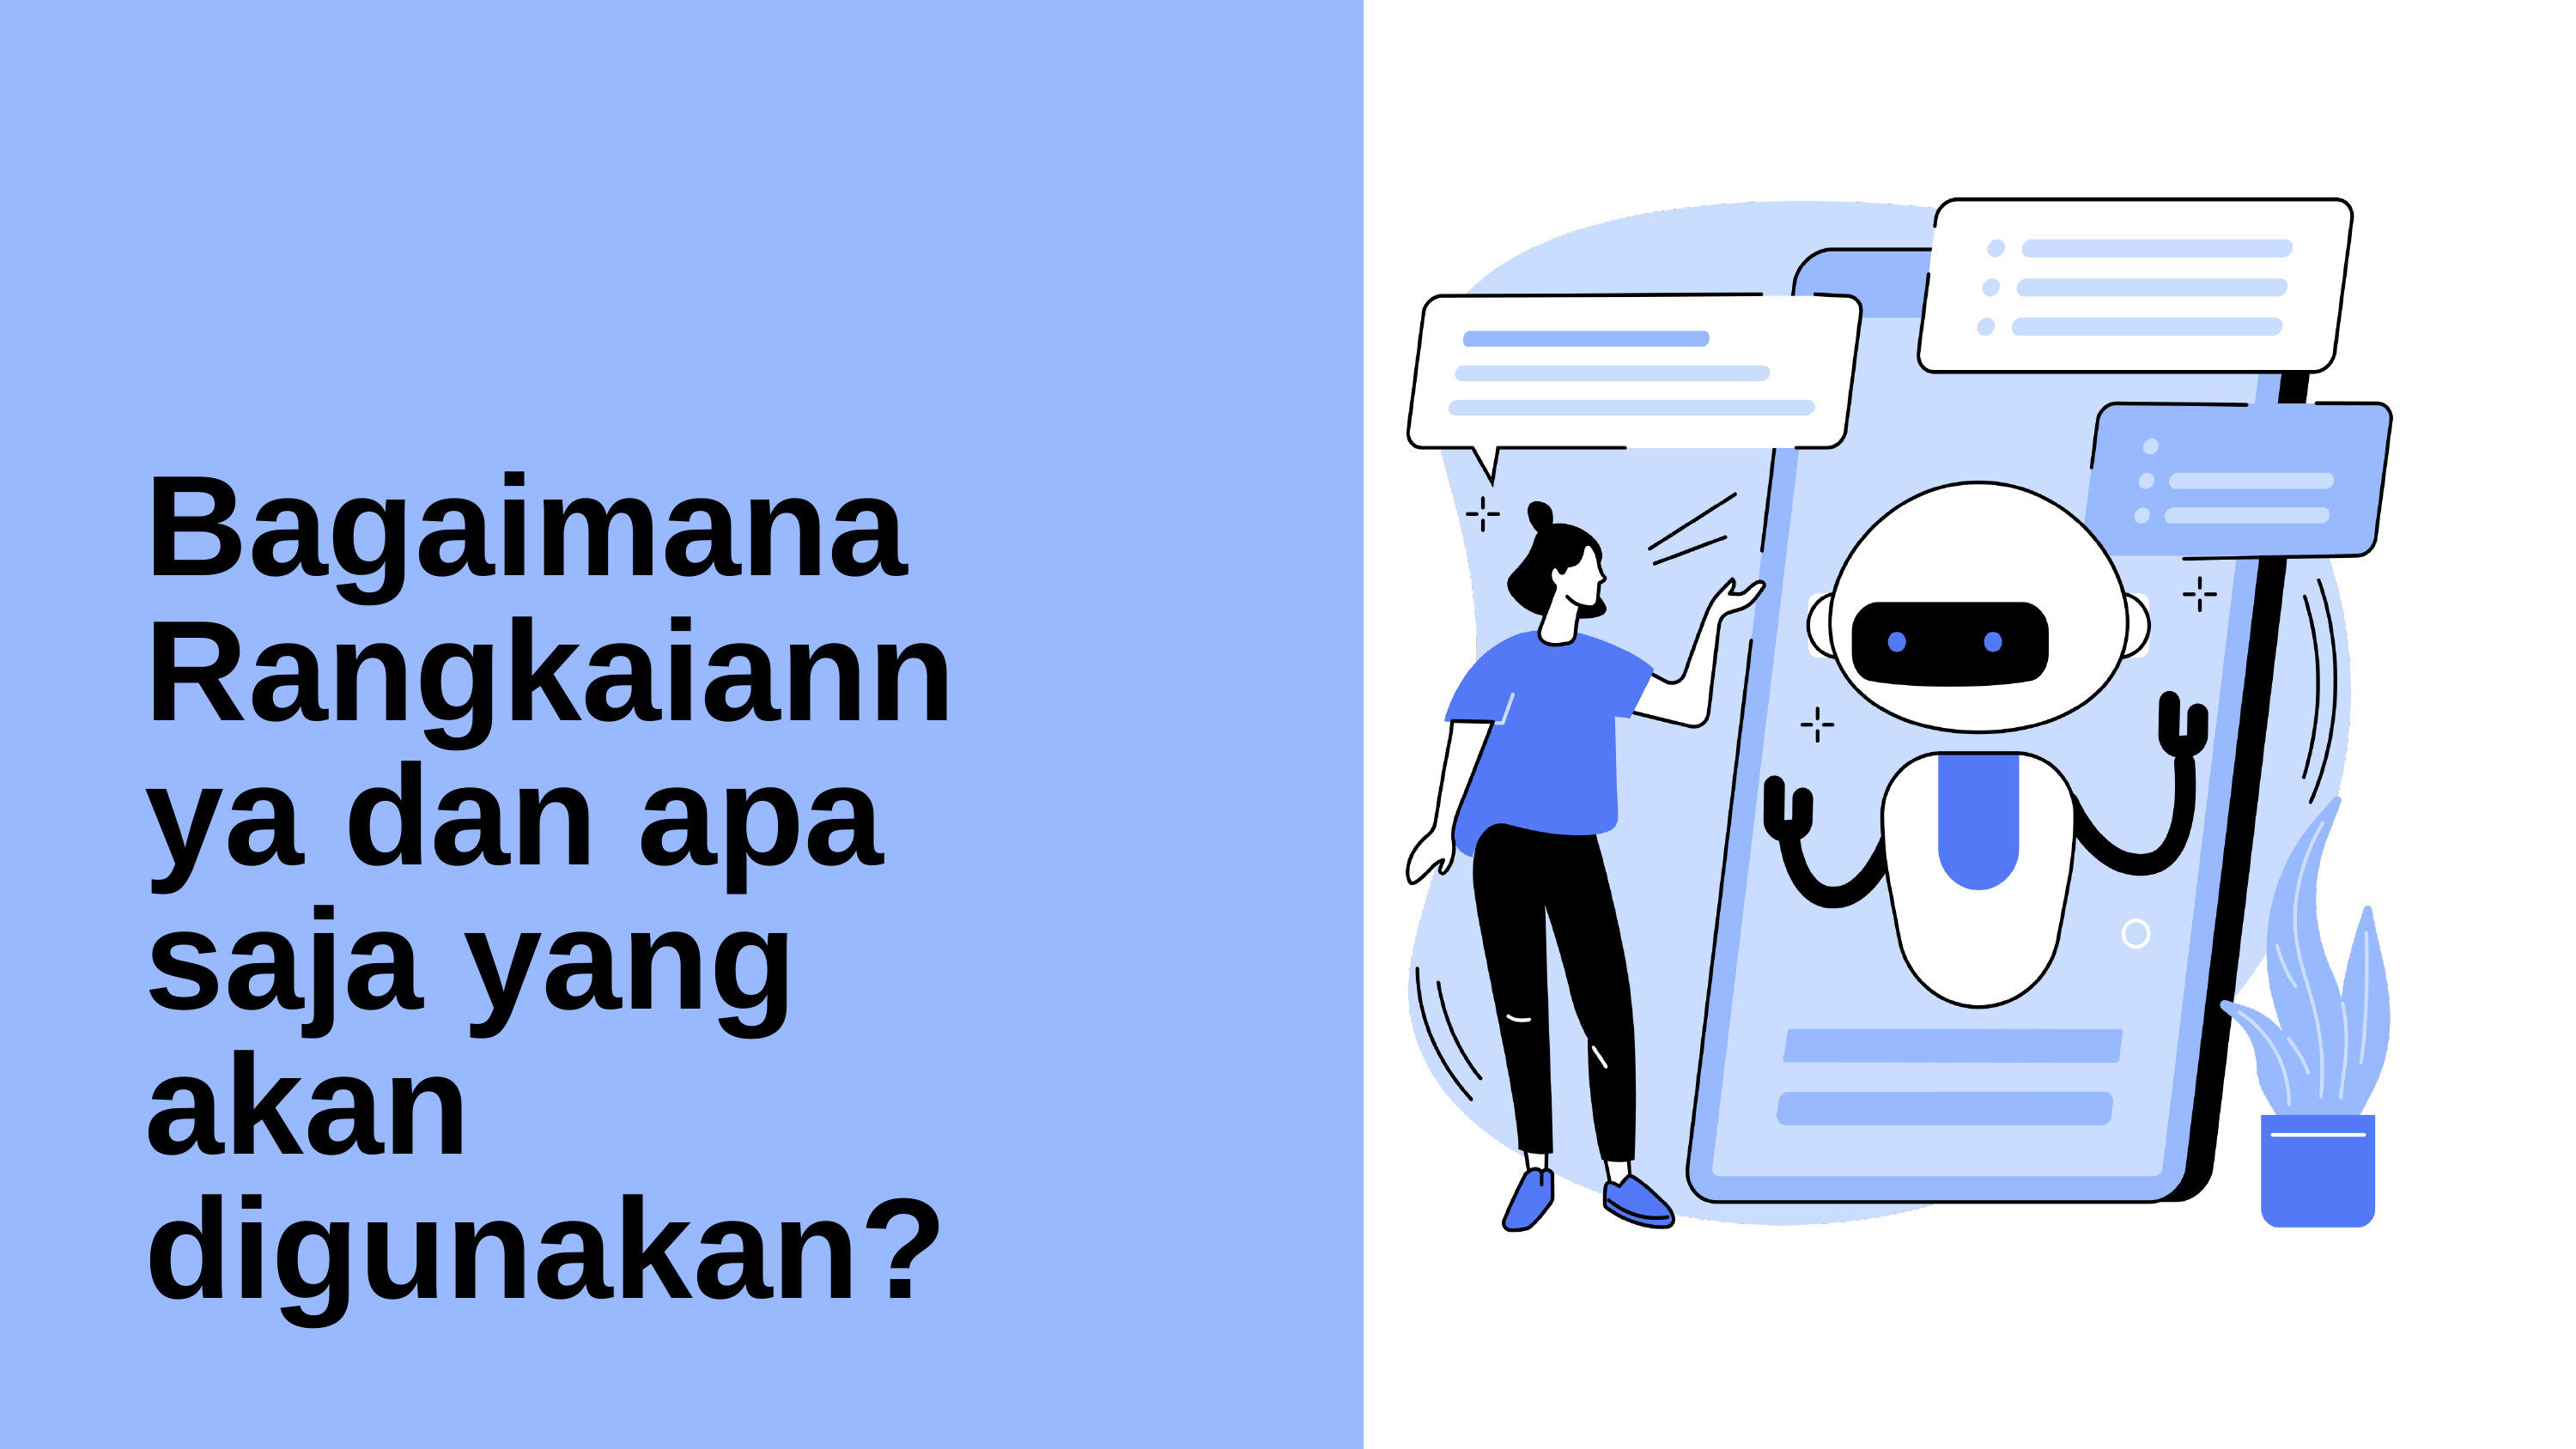

Bagaimana Rangkaiannya dan apa saja yang akan digunakan?